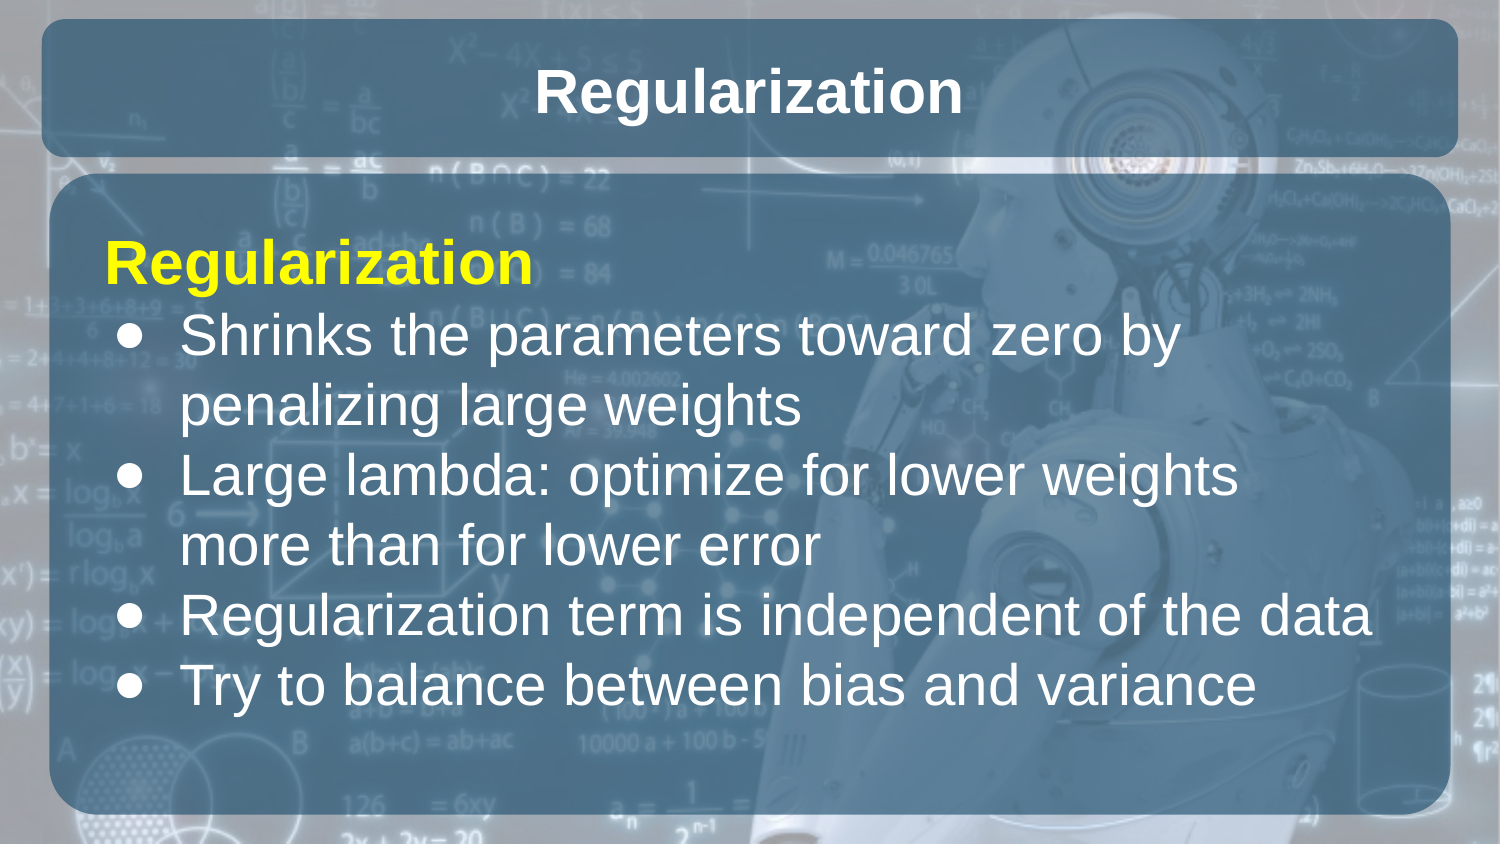

# Regularization
Regularization
Shrinks the parameters toward zero by penalizing large weights
Large lambda: optimize for lower weights more than for lower error
Regularization term is independent of the data
Try to balance between bias and variance